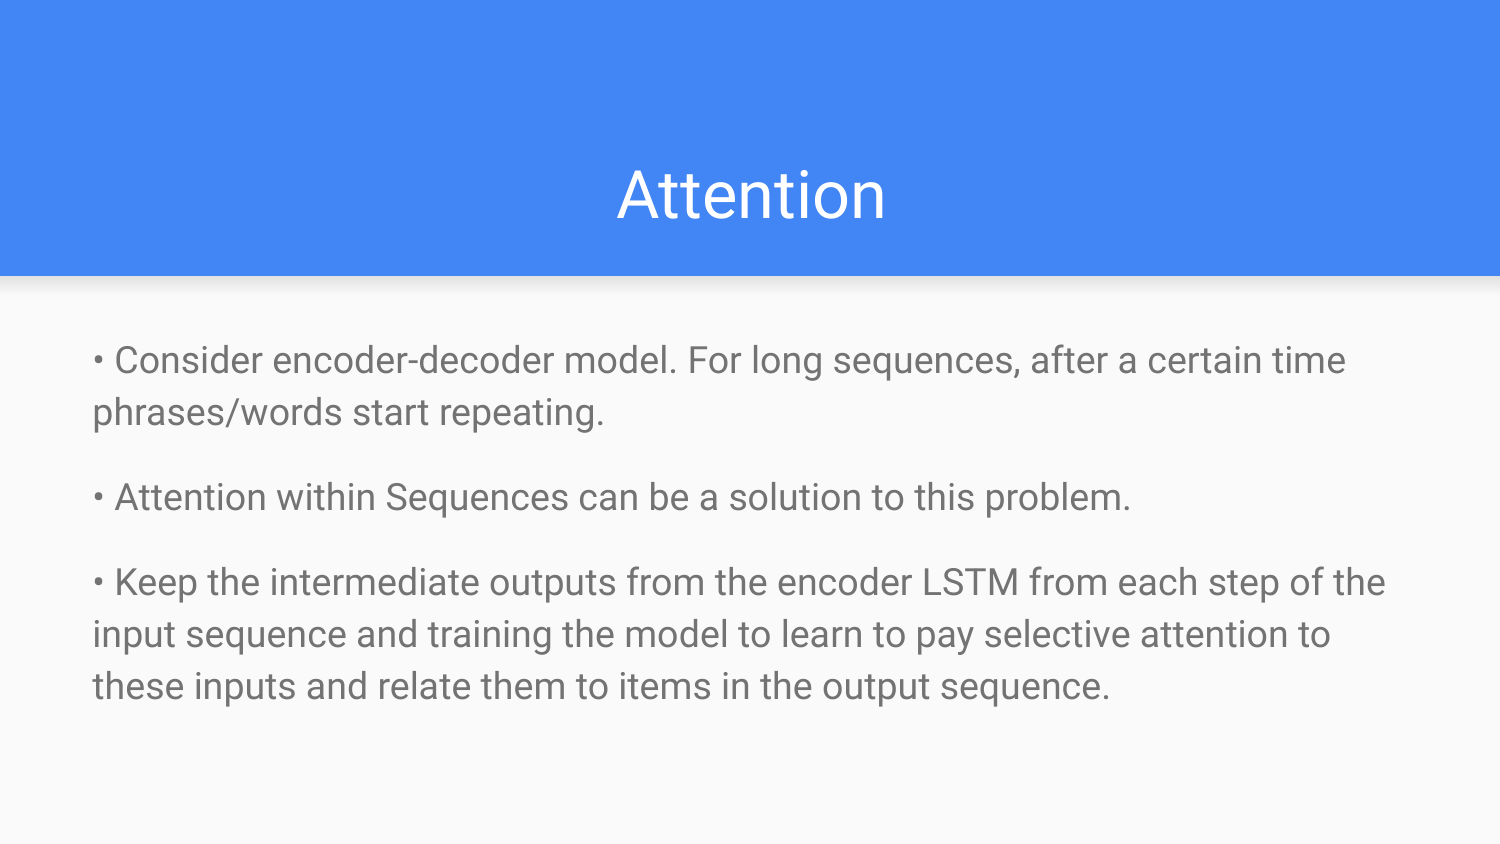

# Attention
• Consider encoder-decoder model. For long sequences, after a certain time phrases/words start repeating.
• Attention within Sequences can be a solution to this problem.
• Keep the intermediate outputs from the encoder LSTM from each step of the input sequence and training the model to learn to pay selective attention to these inputs and relate them to items in the output sequence.